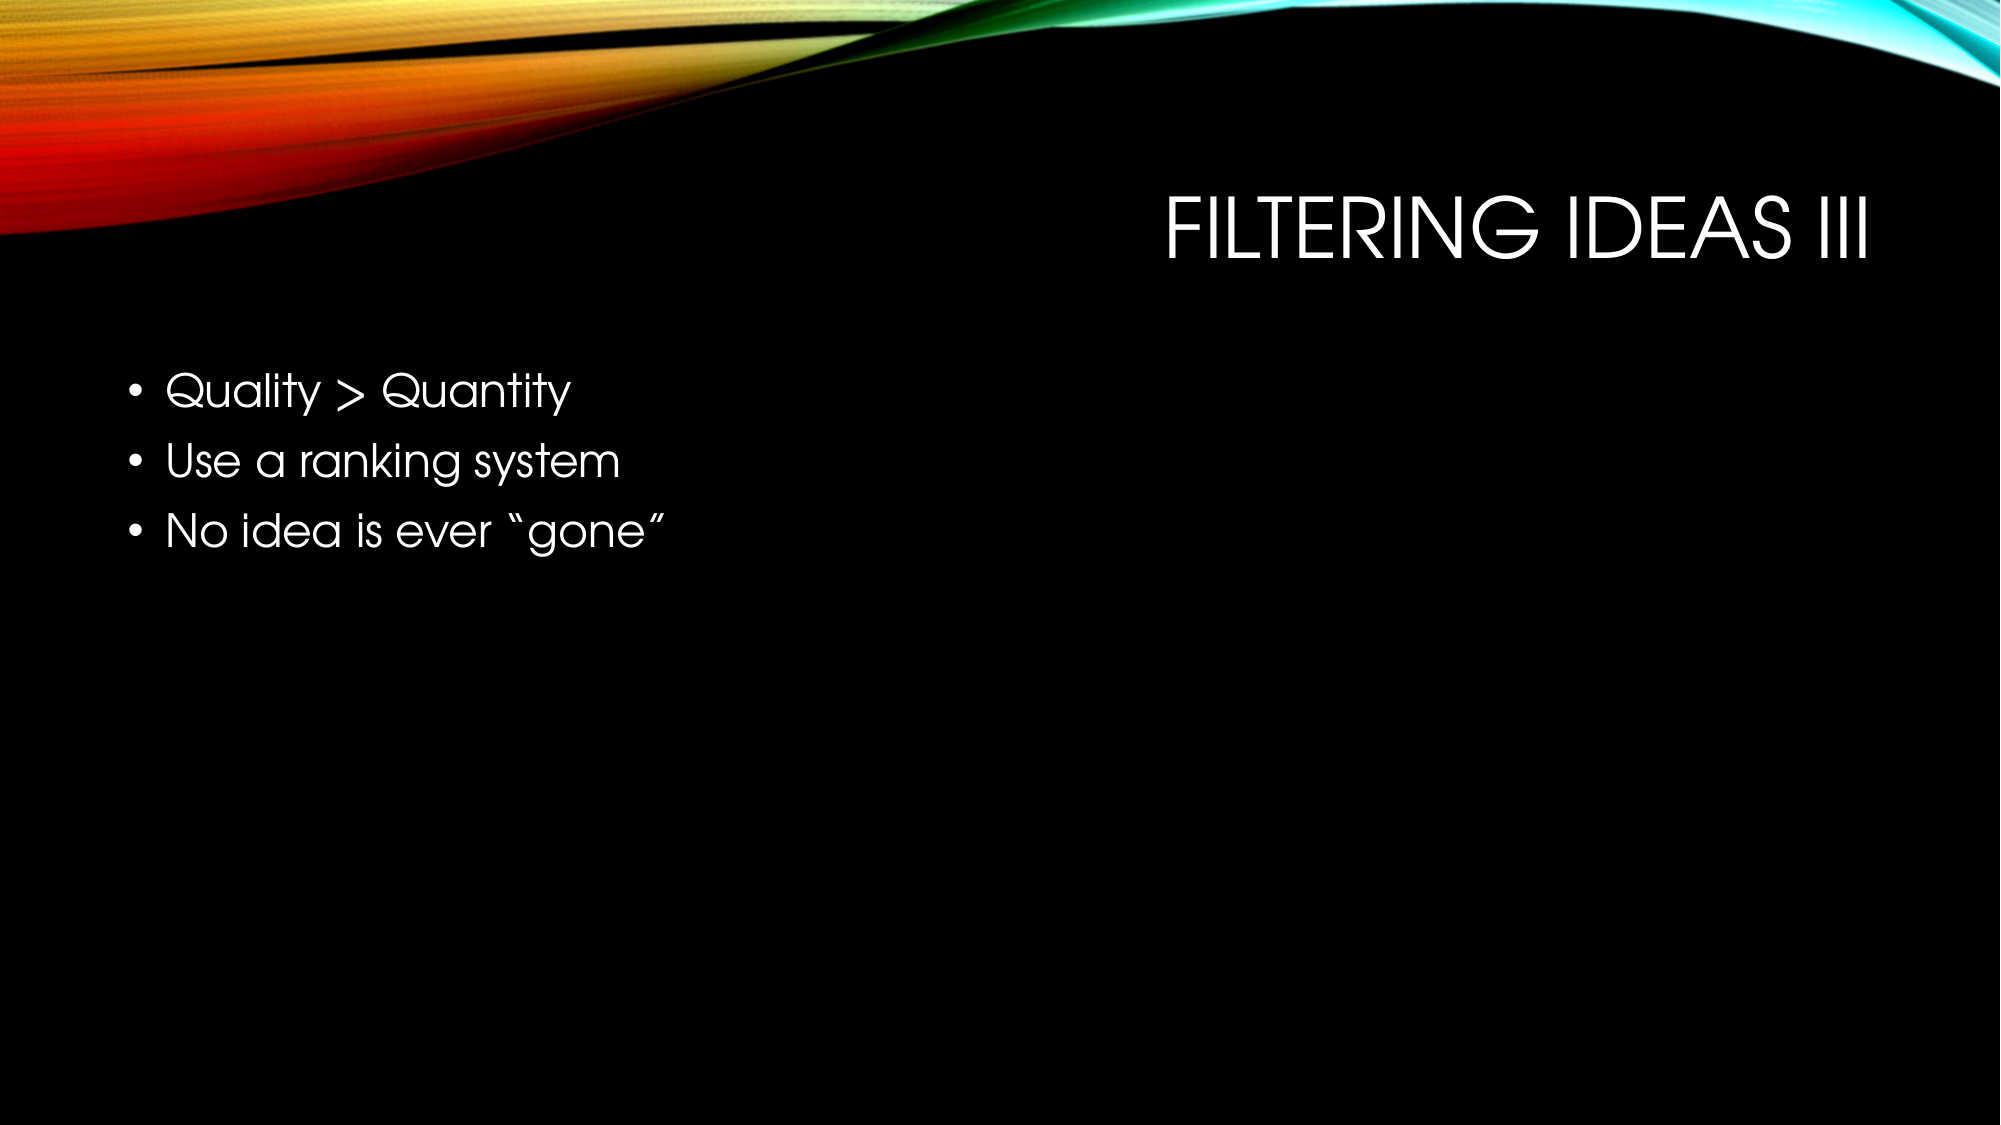

# Filtering Ideas III
Quality > Quantity
Use a ranking system
No idea is ever “gone”